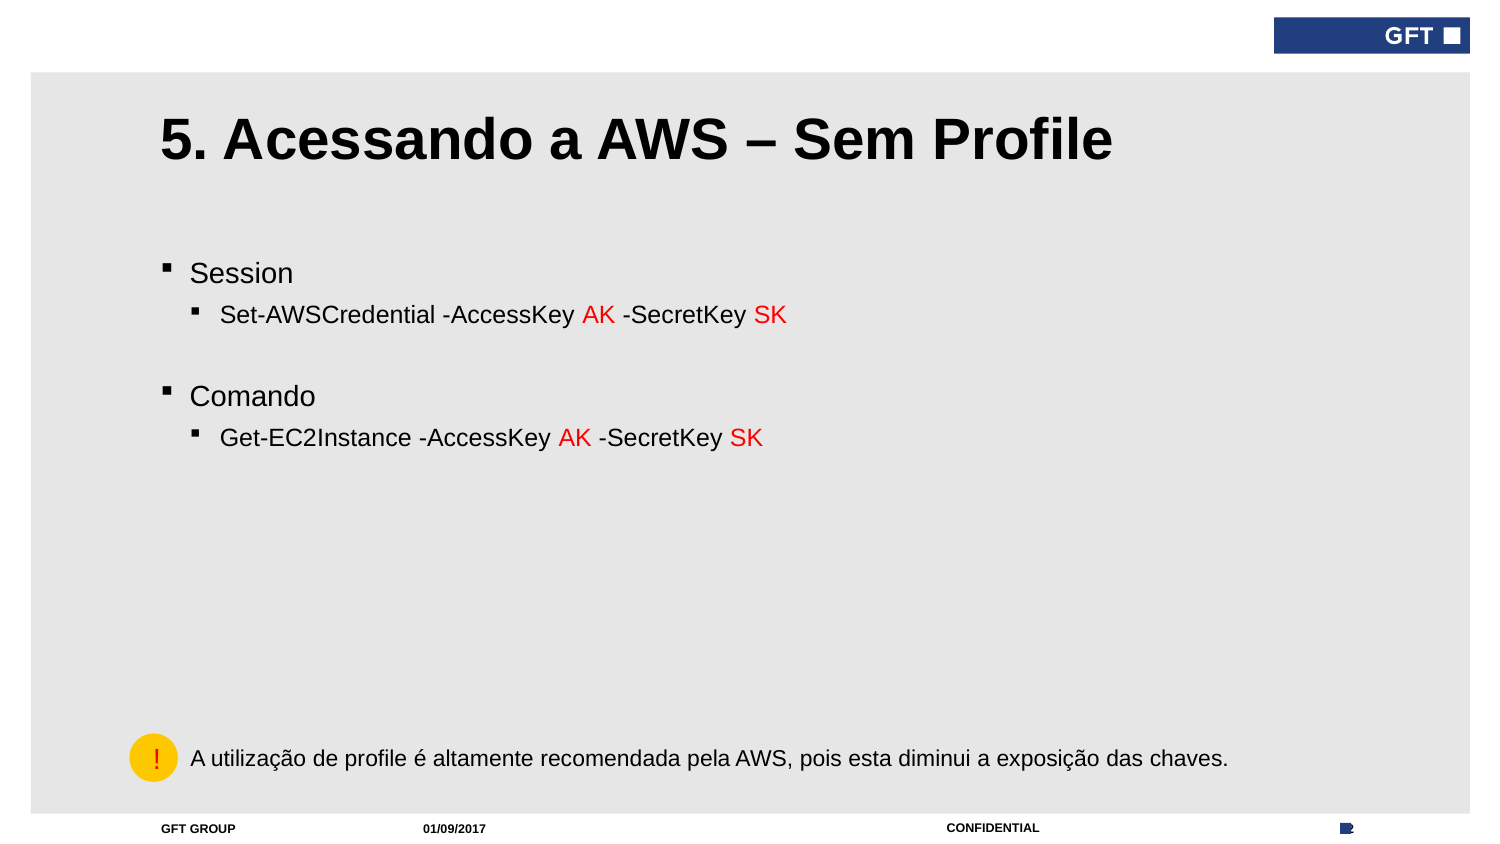

# 5. Acessando a AWS – Sem Profile
Session
Set-AWSCredential -AccessKey AK -SecretKey SK

Comando
Get-EC2Instance -AccessKey AK -SecretKey SK
!
A utilização de profile é altamente recomendada pela AWS, pois esta diminui a exposição das chaves.
01/09/2017